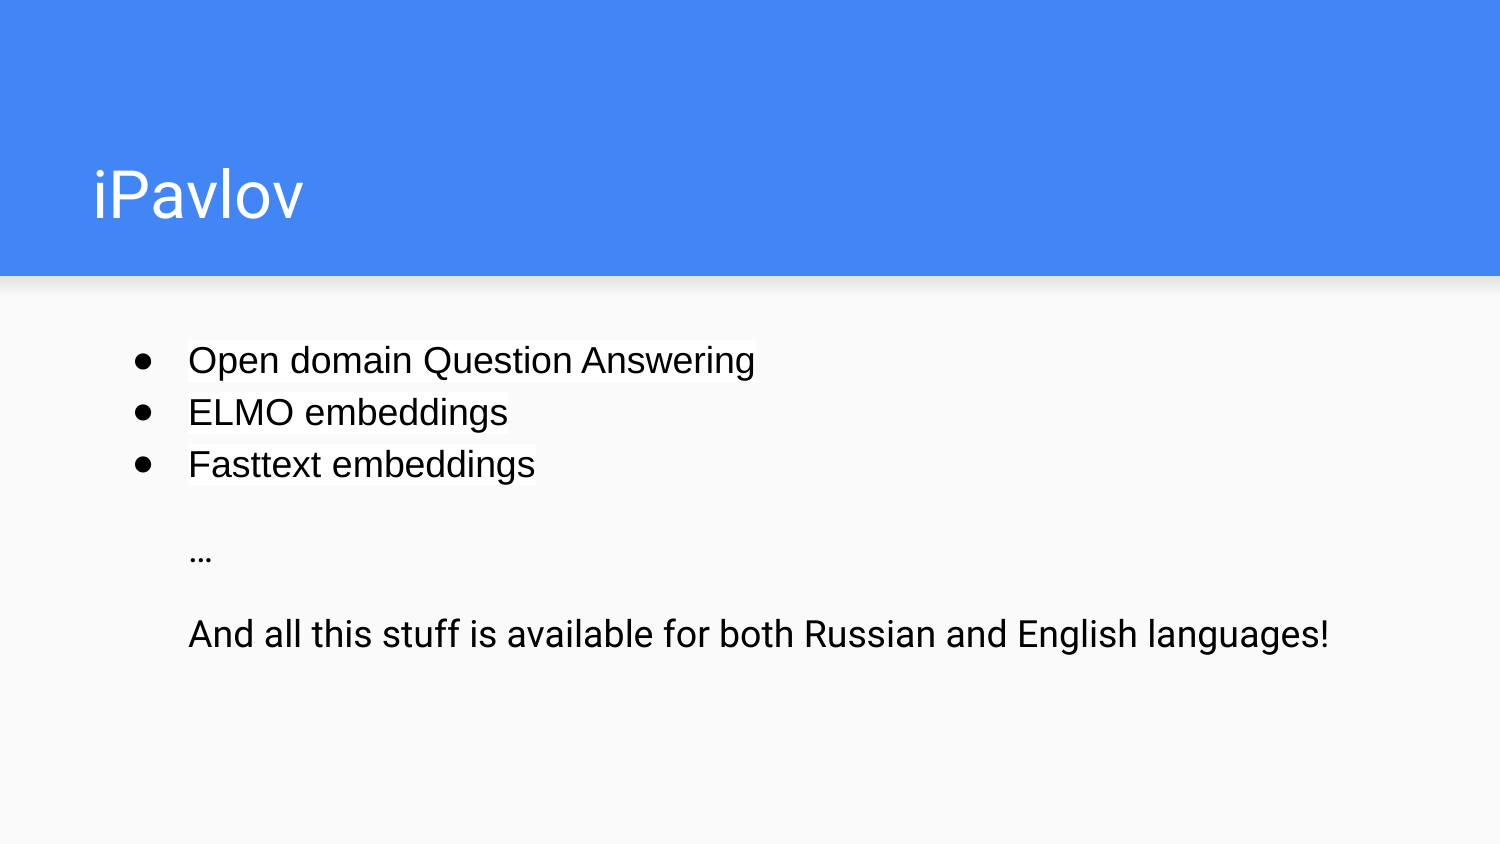

# iPavlov
Open domain Question Answering
ELMO embeddings
Fasttext embeddings
…
And all this stuff is available for both Russian and English languages!